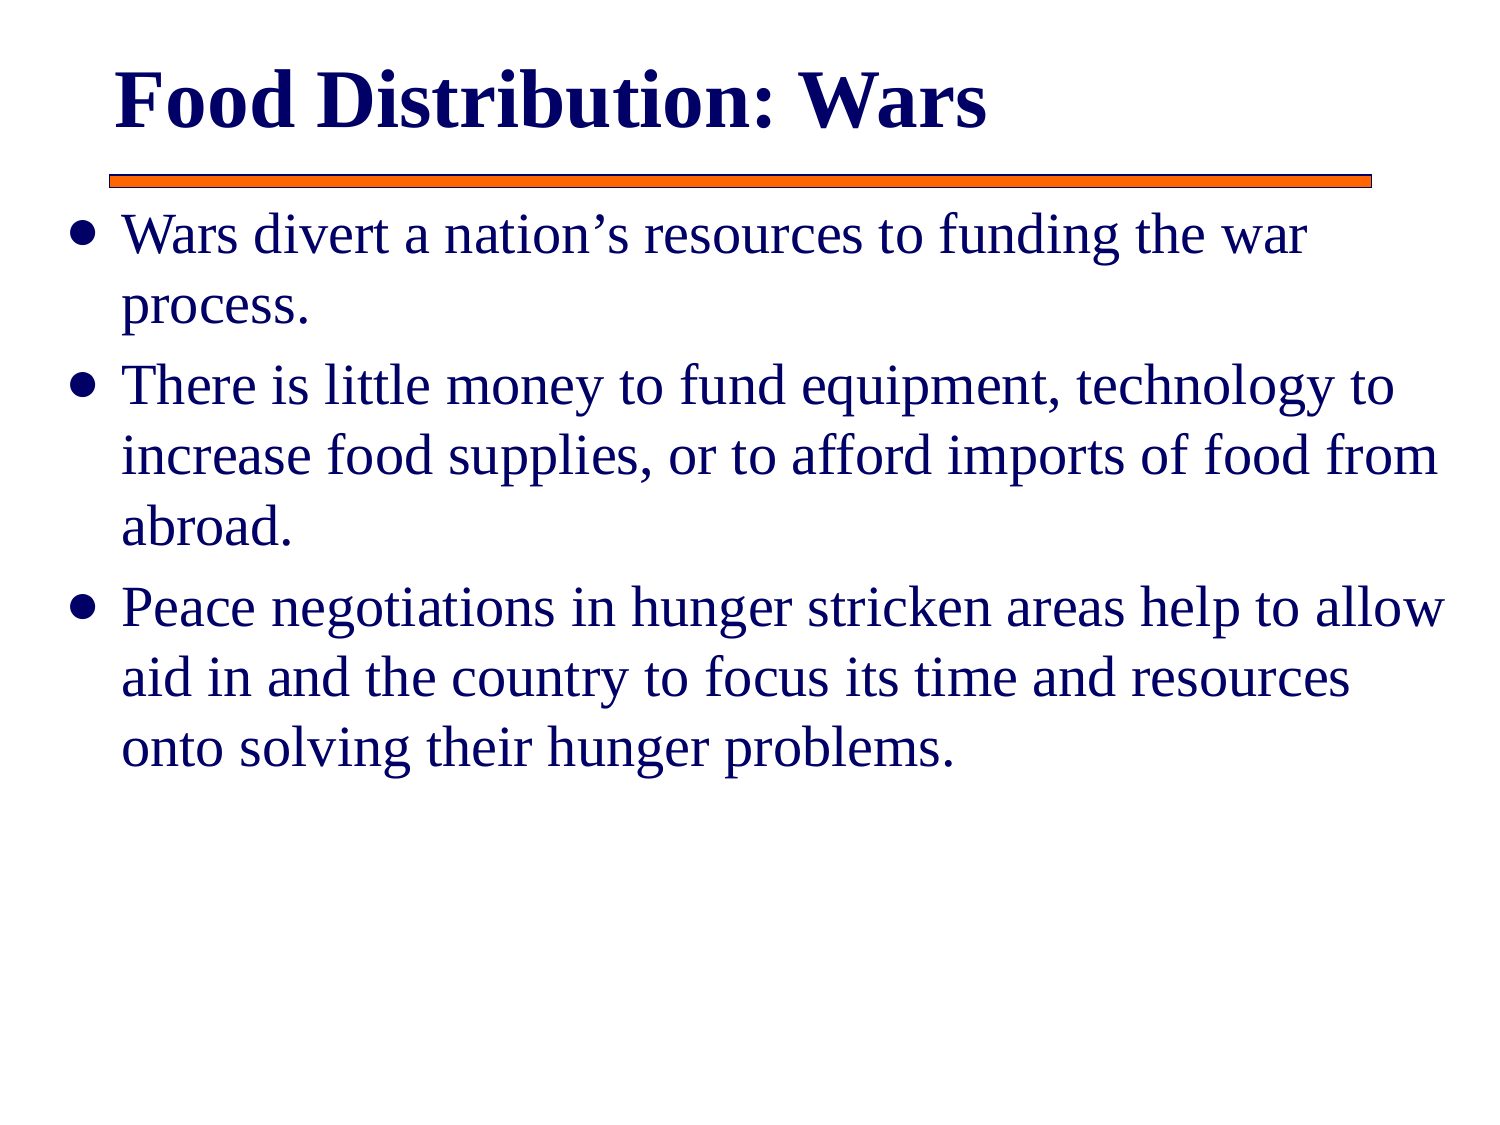

# Food Distribution: Wars
Wars divert a nation’s resources to funding the war process.
There is little money to fund equipment, technology to increase food supplies, or to afford imports of food from abroad.
Peace negotiations in hunger stricken areas help to allow aid in and the country to focus its time and resources onto solving their hunger problems.